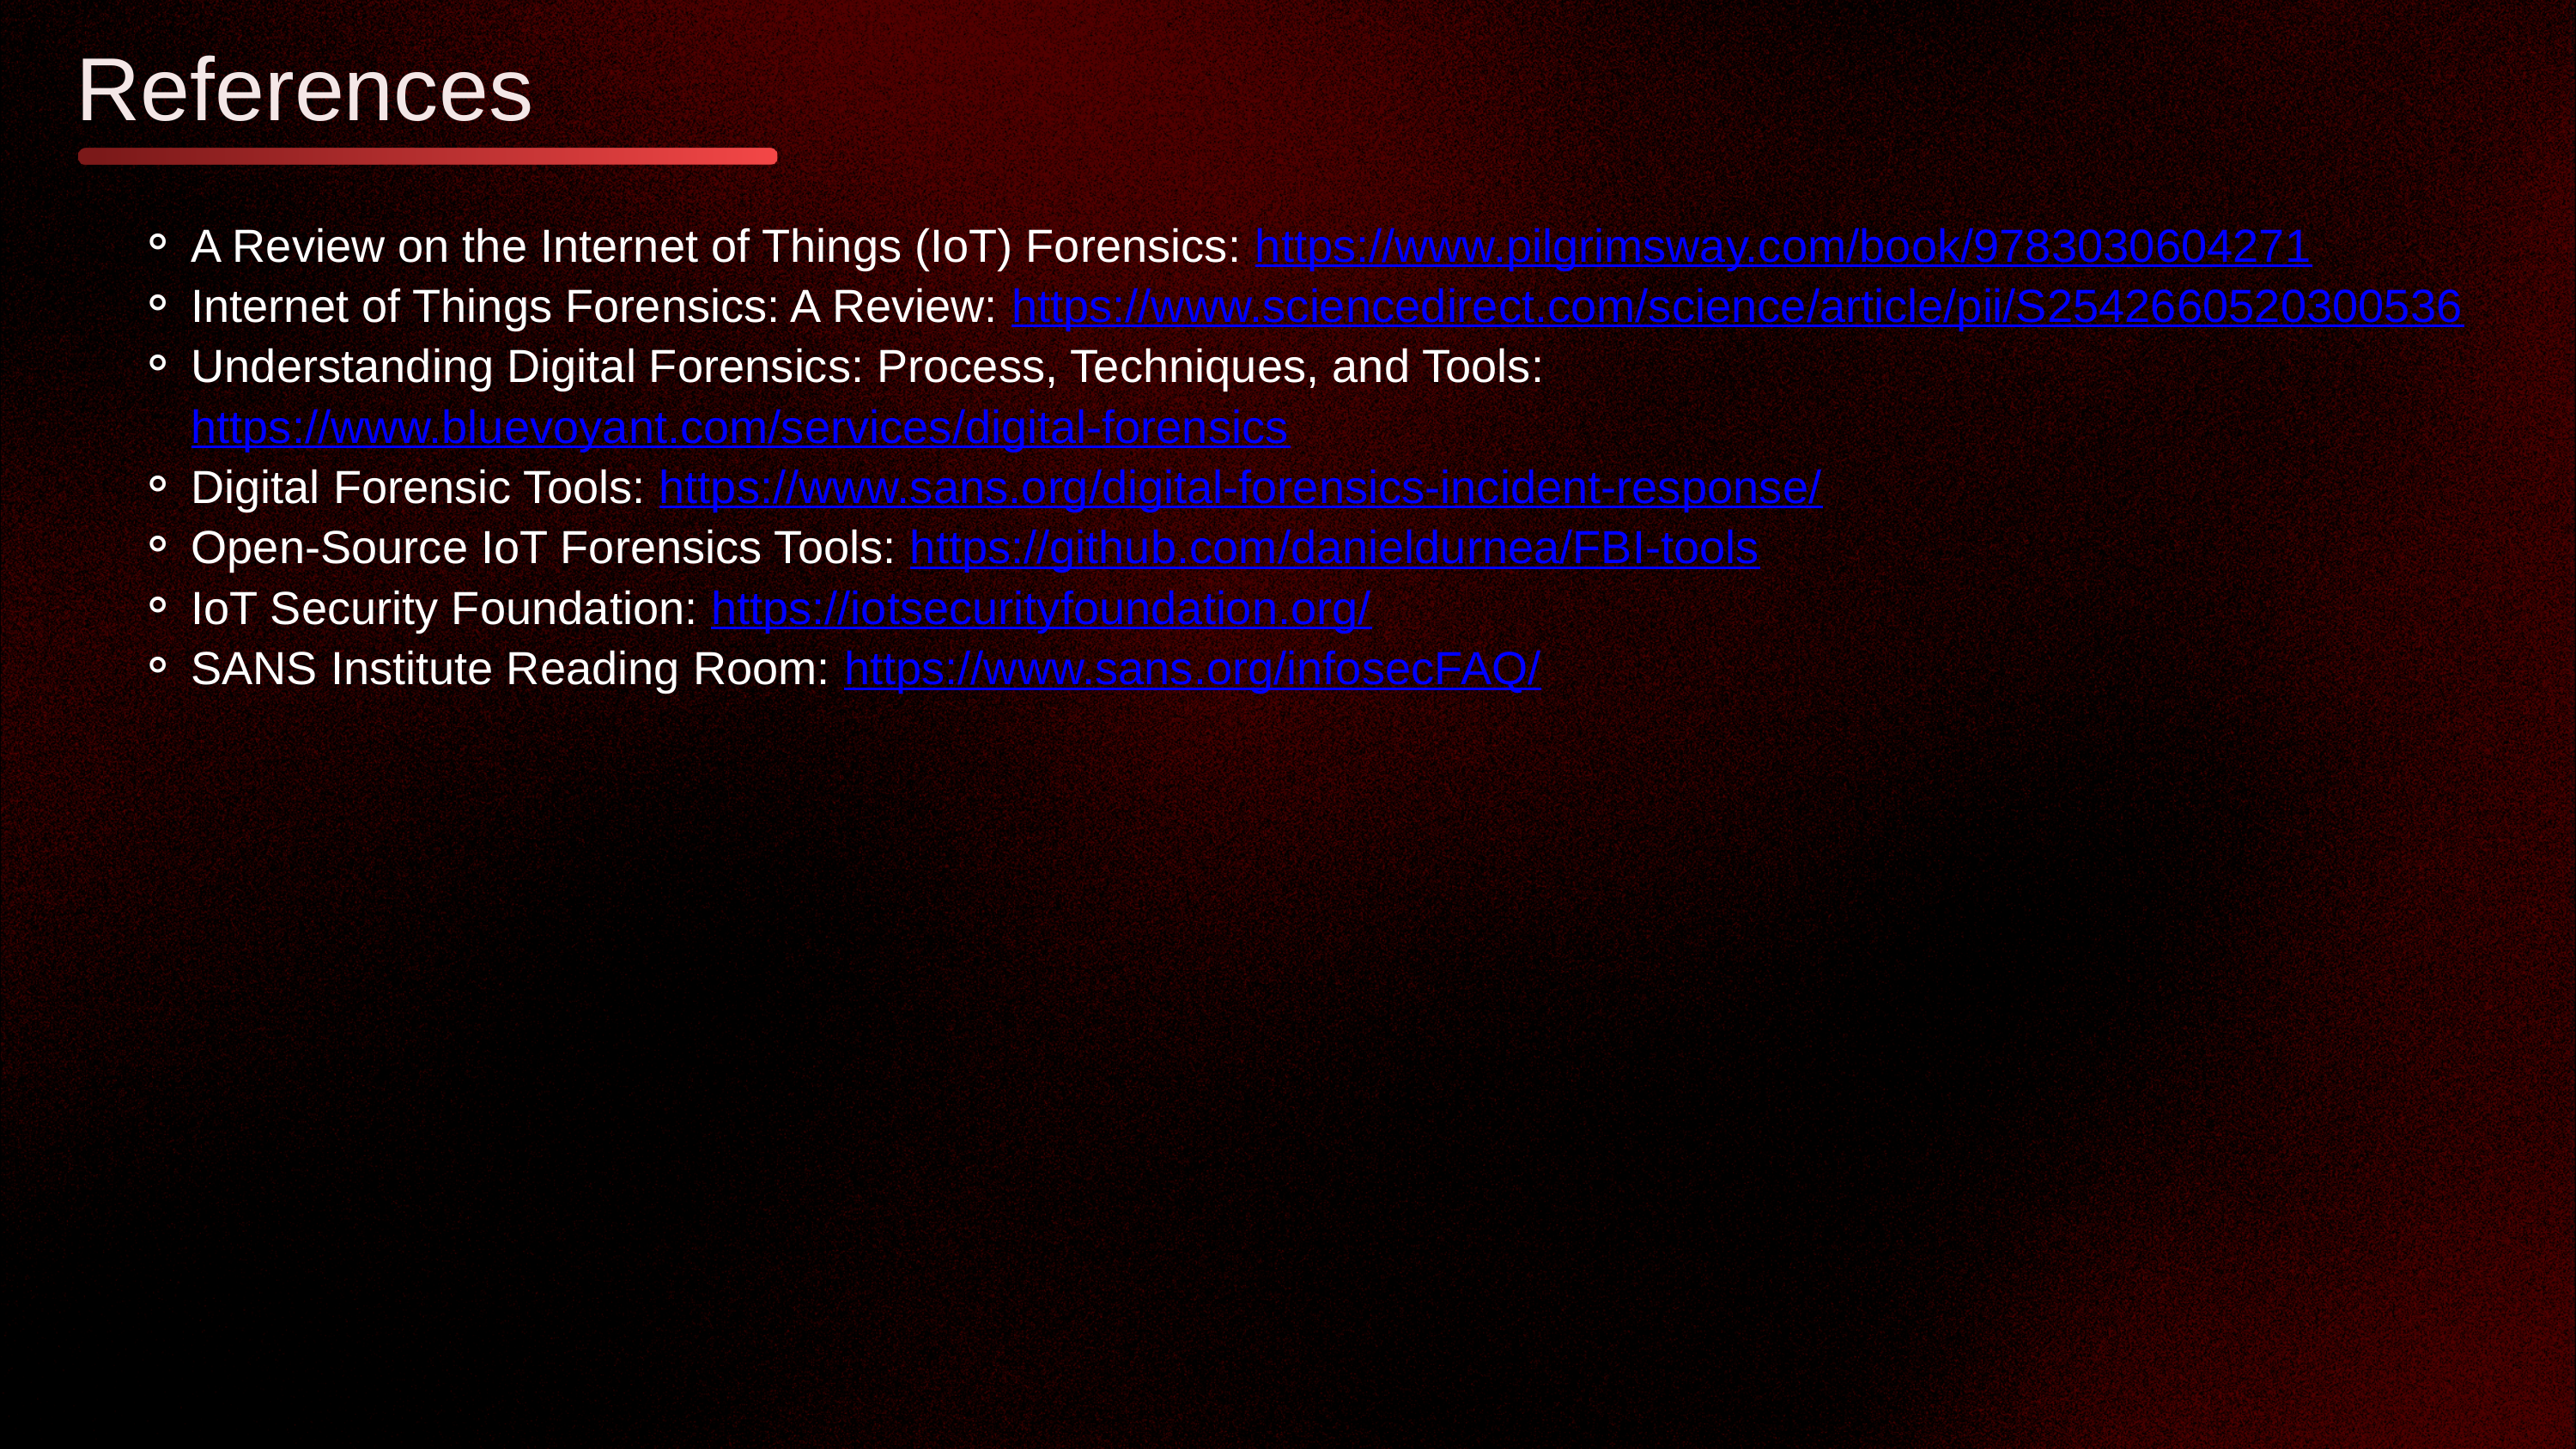

References

A Review on the Internet of Things (IoT) Forensics: https://www.pilgrimsway.com/book/9783030604271
Internet of Things Forensics: A Review: https://www.sciencedirect.com/science/article/pii/S2542660520300536
Understanding Digital Forensics: Process, Techniques, and Tools: https://www.bluevoyant.com/services/digital-forensics
Digital Forensic Tools: https://www.sans.org/digital-forensics-incident-response/
Open-Source IoT Forensics Tools: https://github.com/danieldurnea/FBI-tools
IoT Security Foundation: https://iotsecurityfoundation.org/
SANS Institute Reading Room: https://www.sans.org/infosecFAQ/